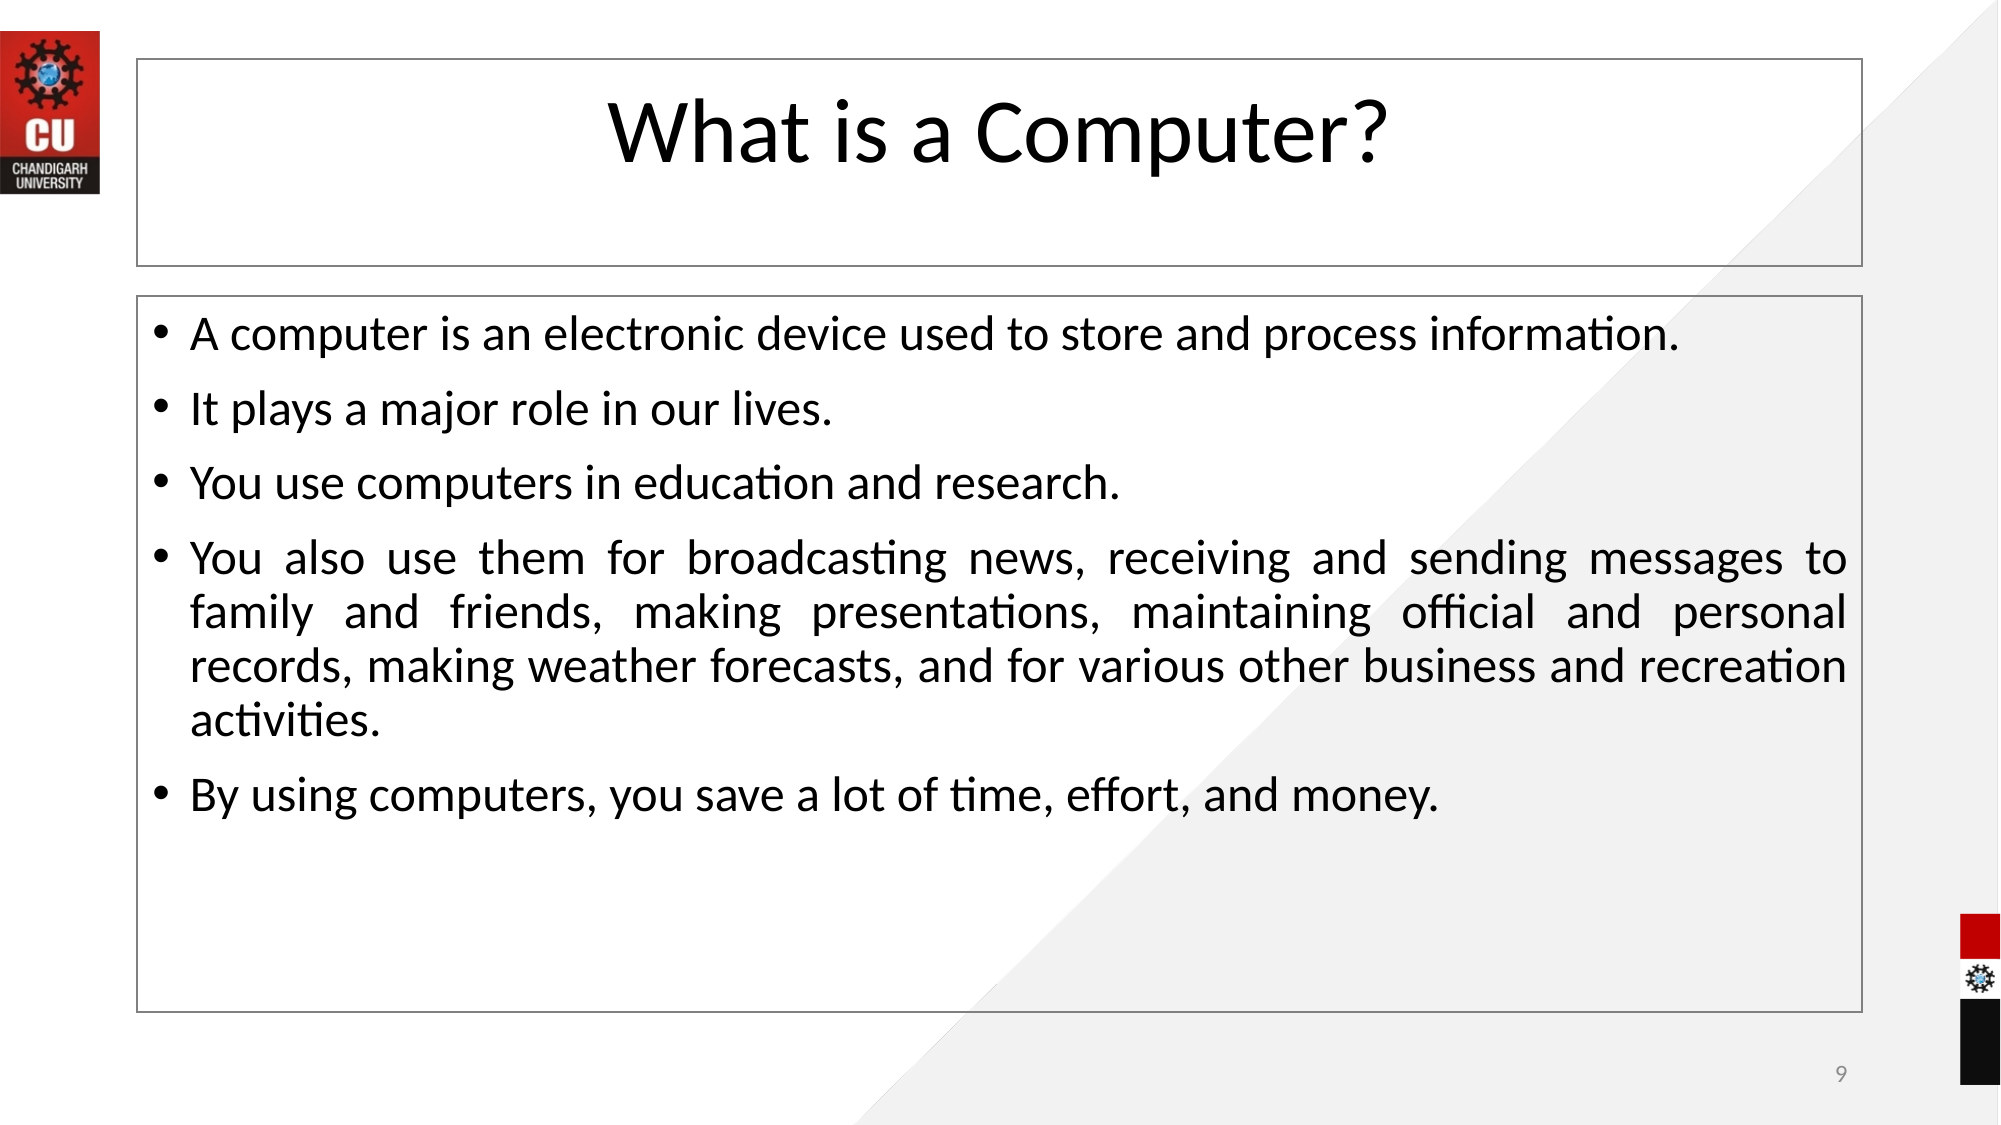

# What is a Computer?

A computer is an electronic device used to store and process information.
It plays a major role in our lives.
You use computers in education and research.
You also use them for broadcasting news, receiving and sending messages to family and friends, making presentations, maintaining official and personal records, making weather forecasts, and for various other business and recreation activities.
By using computers, you save a lot of time, effort, and money.

9